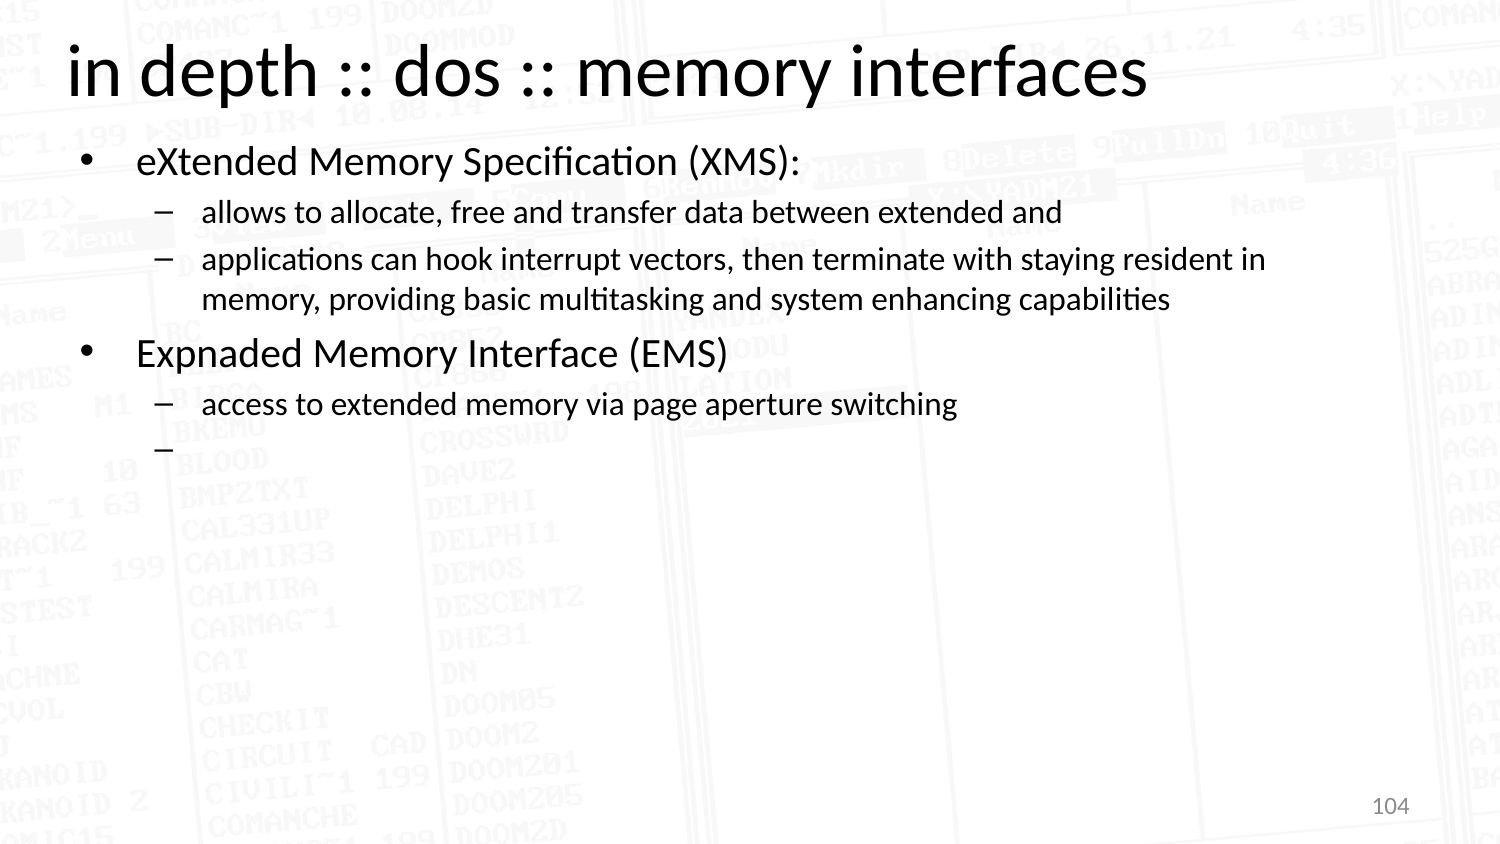

in depth :: dos :: memory interfaces
eXtended Memory Specification (XMS):
allows to allocate, free and transfer data between extended and
applications can hook interrupt vectors, then terminate with staying resident in memory, providing basic multitasking and system enhancing capabilities
Expnaded Memory Interface (EMS)
access to extended memory via page aperture switching

104